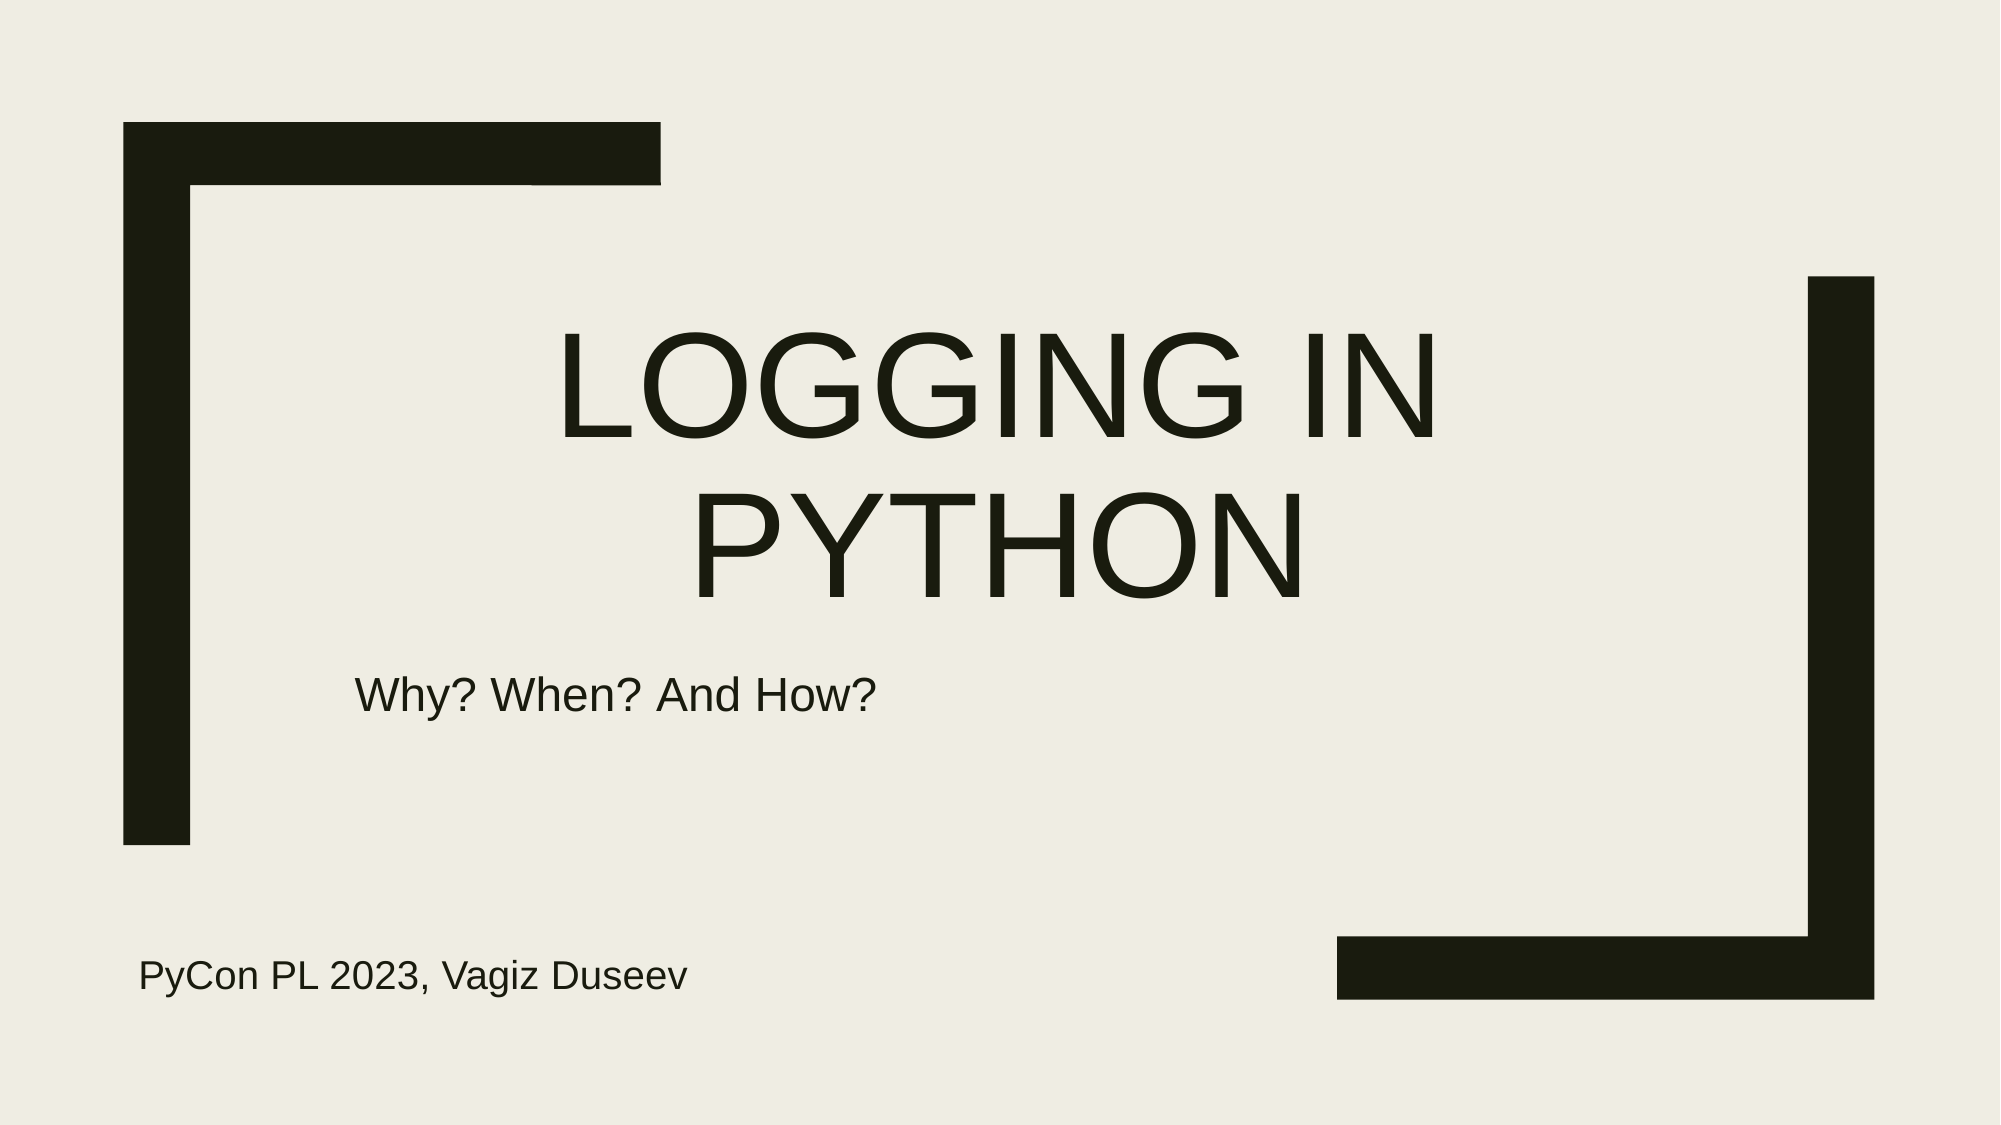

# Logging in Python
Why? When? And How?
PyCon PL 2023, Vagiz Duseev